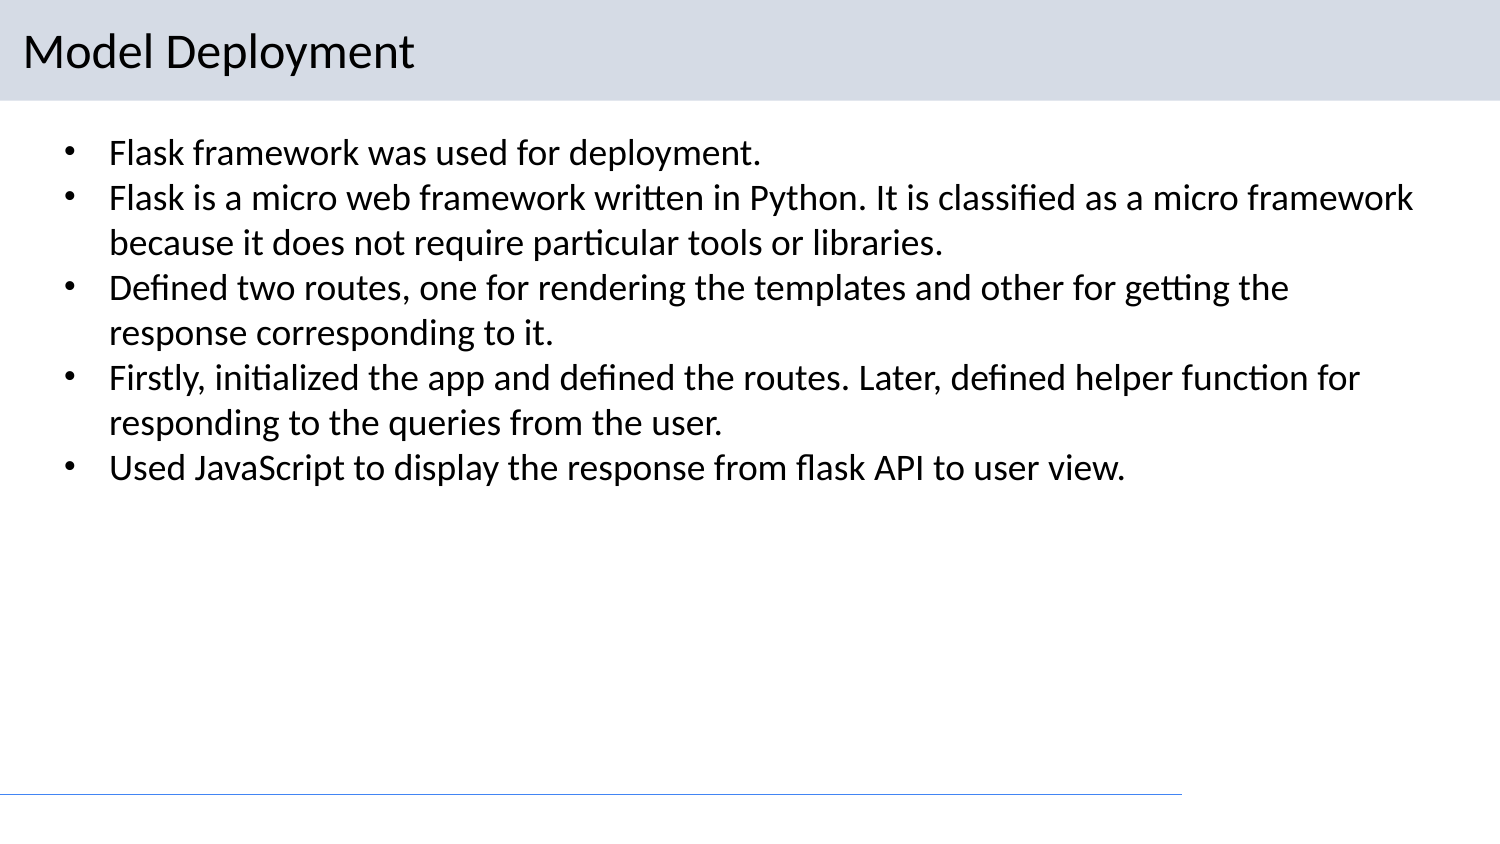

# Model Deployment
Flask framework was used for deployment.
Flask is a micro web framework written in Python. It is classified as a micro framework because it does not require particular tools or libraries.
Defined two routes, one for rendering the templates and other for getting the response corresponding to it.
Firstly, initialized the app and defined the routes. Later, defined helper function for responding to the queries from the user.
Used JavaScript to display the response from flask API to user view.